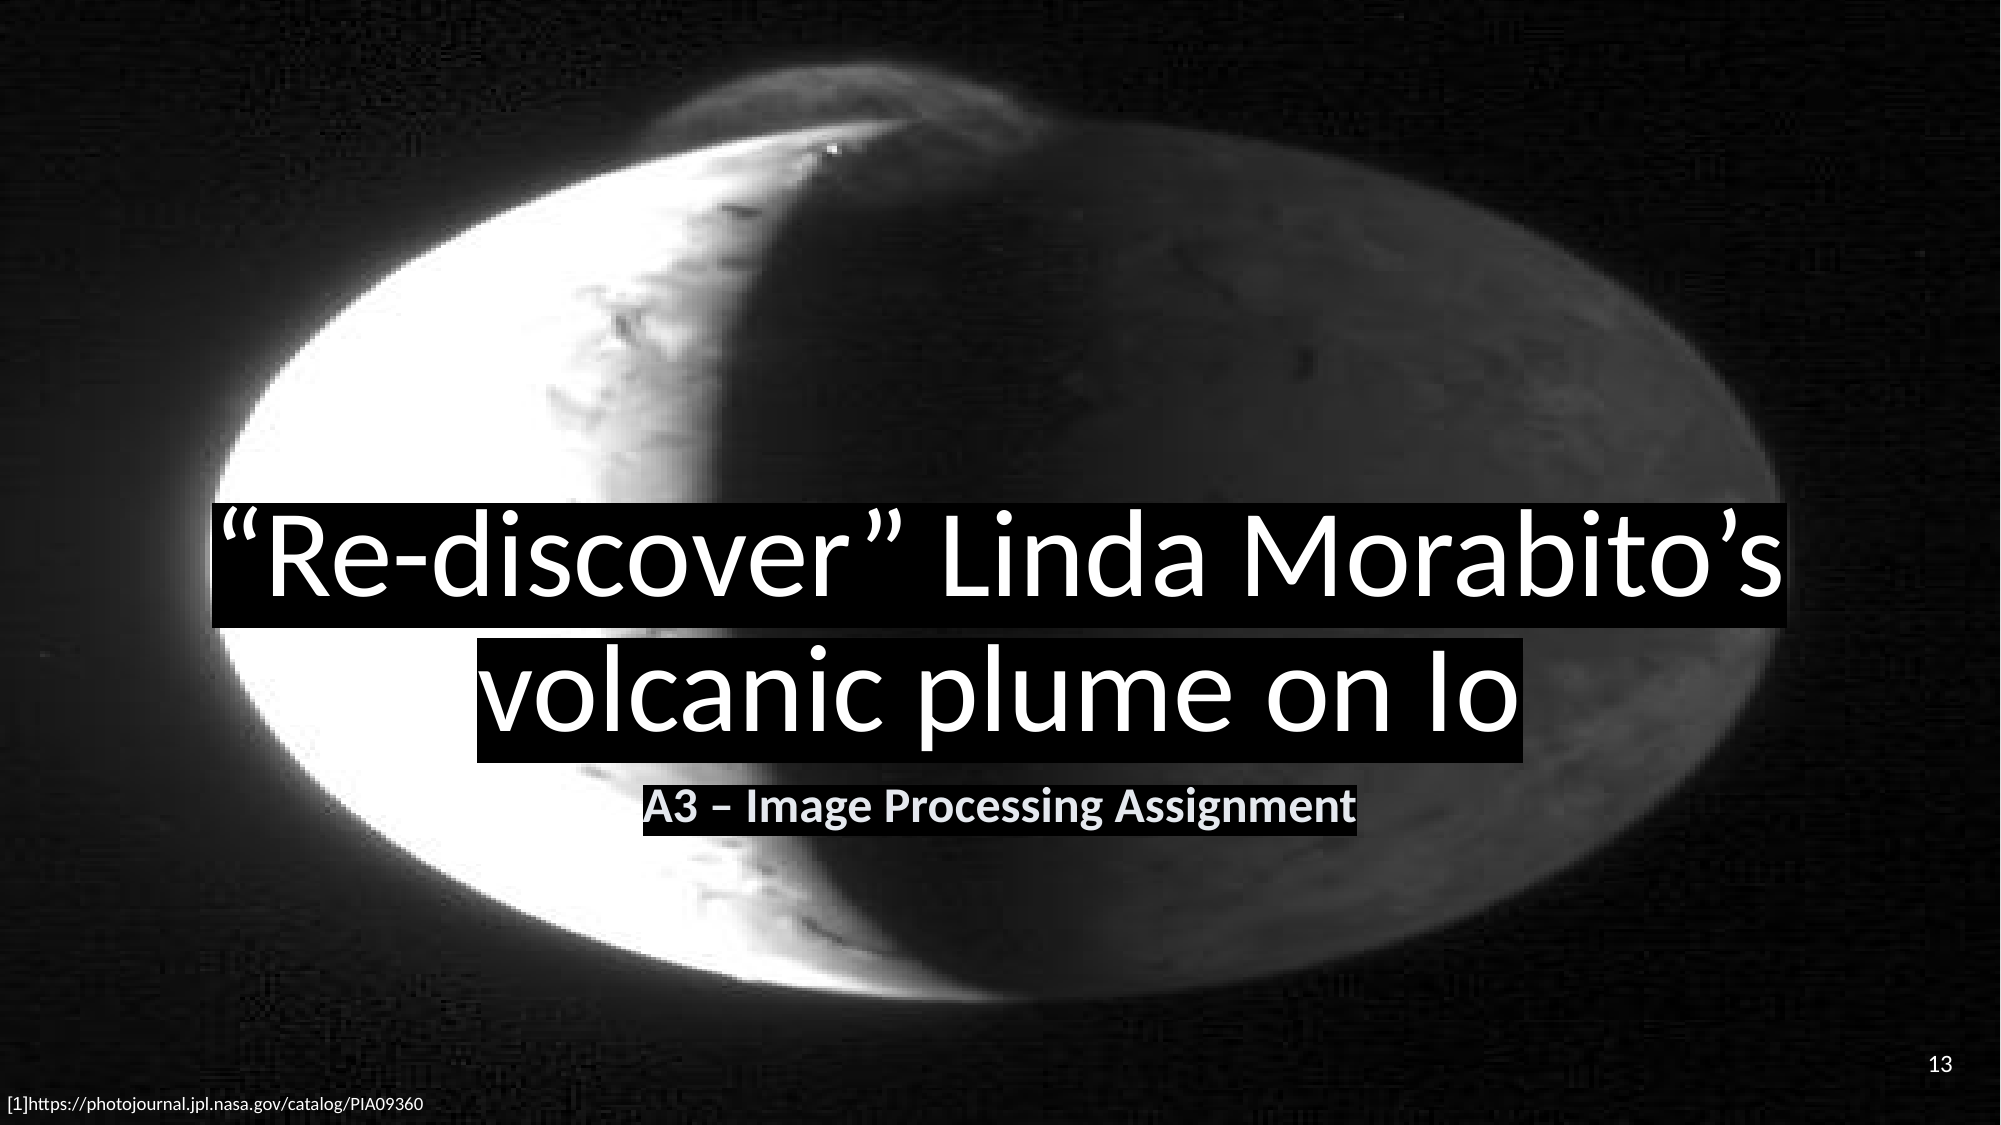

# “Re-discover” Linda Morabito’s volcanic plume on Io
A3 – Image Processing Assignment
13
[1]https://photojournal.jpl.nasa.gov/catalog/PIA09360